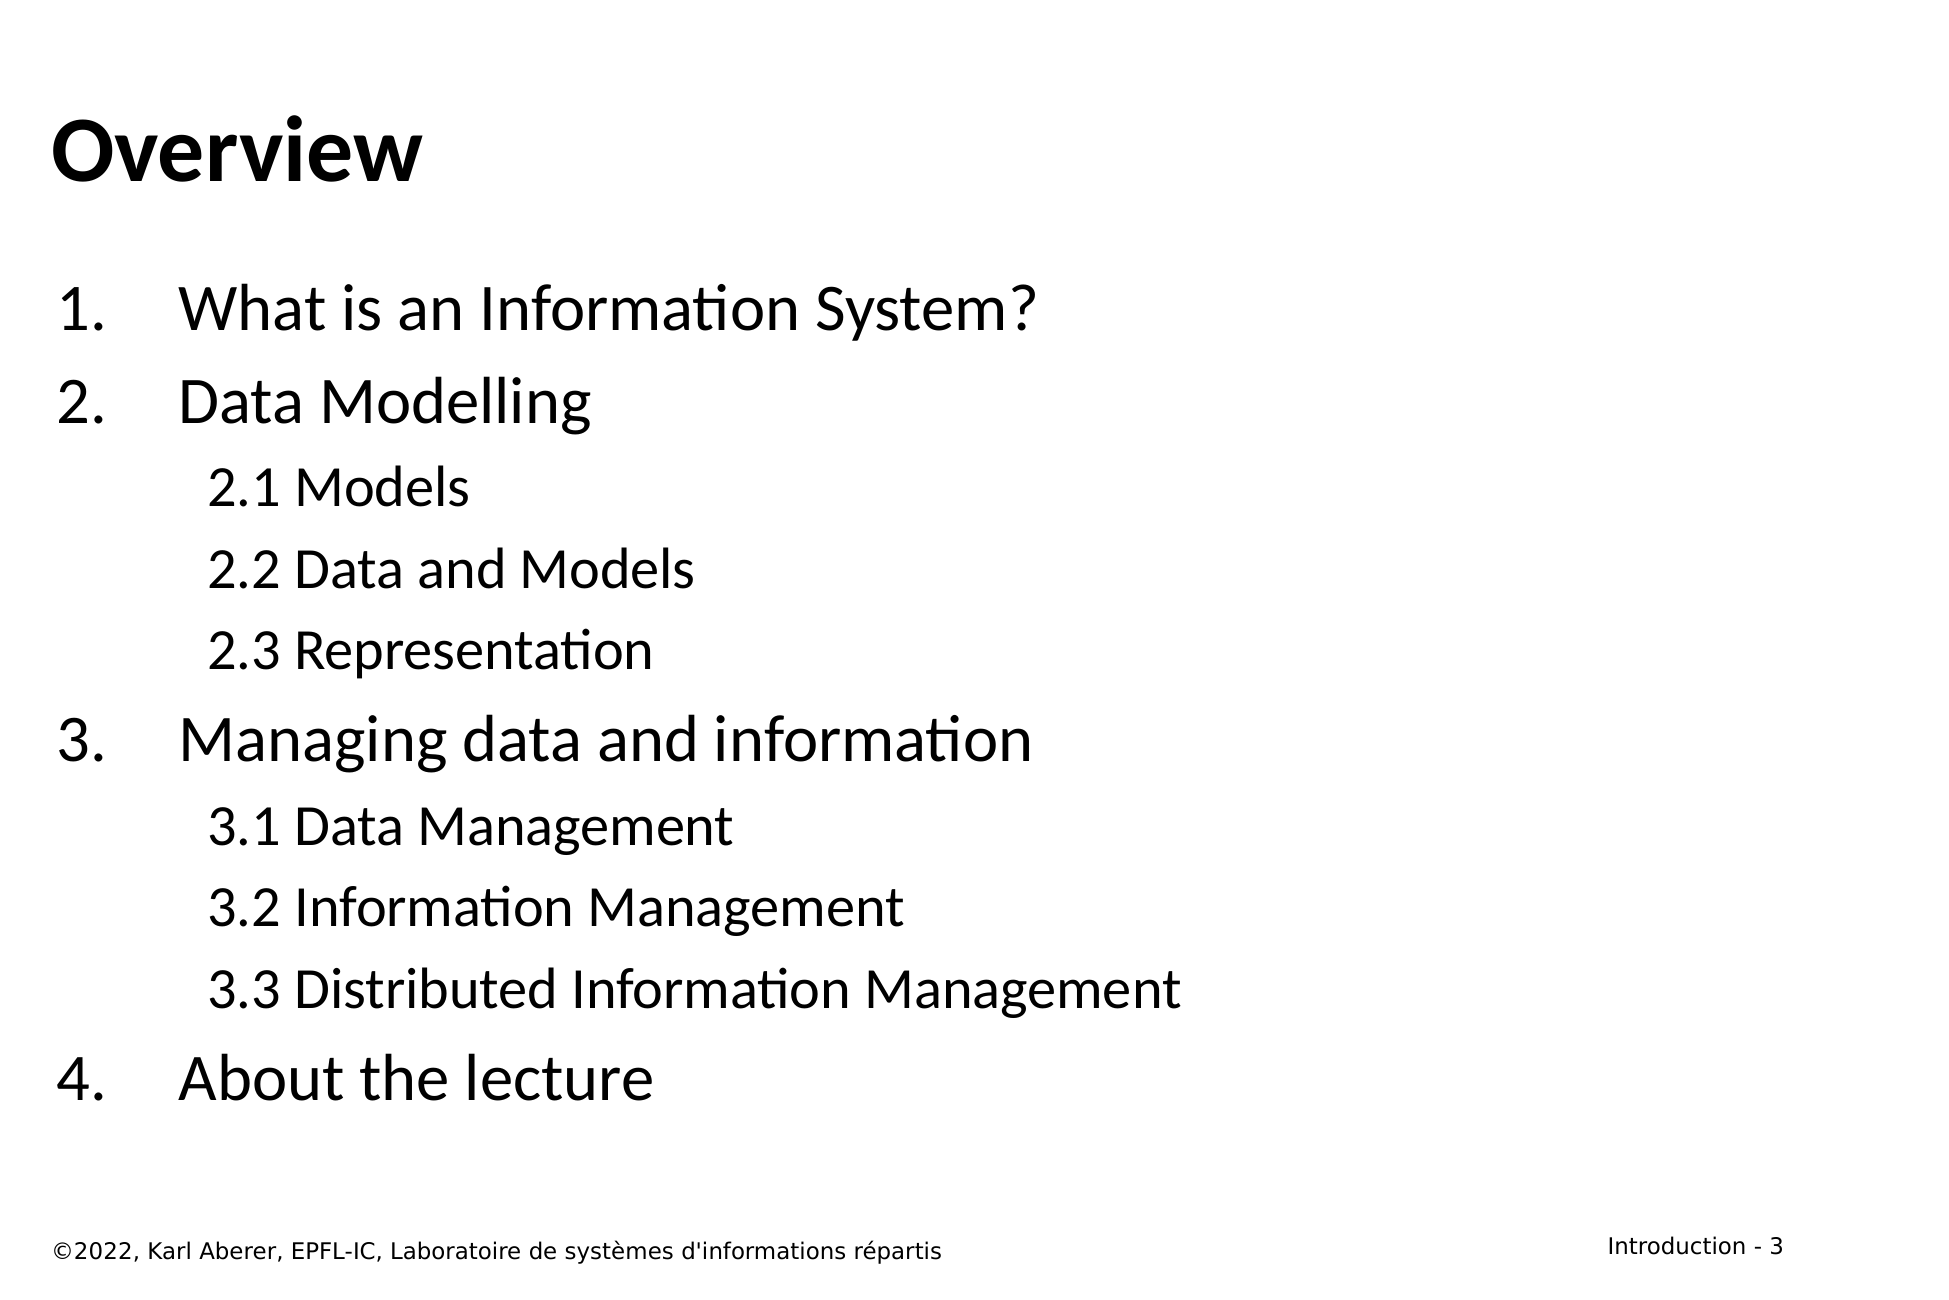

# Overview
What is an Information System?
Data Modelling
2.1 Models
2.2 Data and Models
2.3 Representation
Managing data and information
3.1 Data Management
3.2 Information Management
3.3 Distributed Information Management
About the lecture

©2022, Karl Aberer, EPFL-IC, Laboratoire de systèmes d'informations répartis